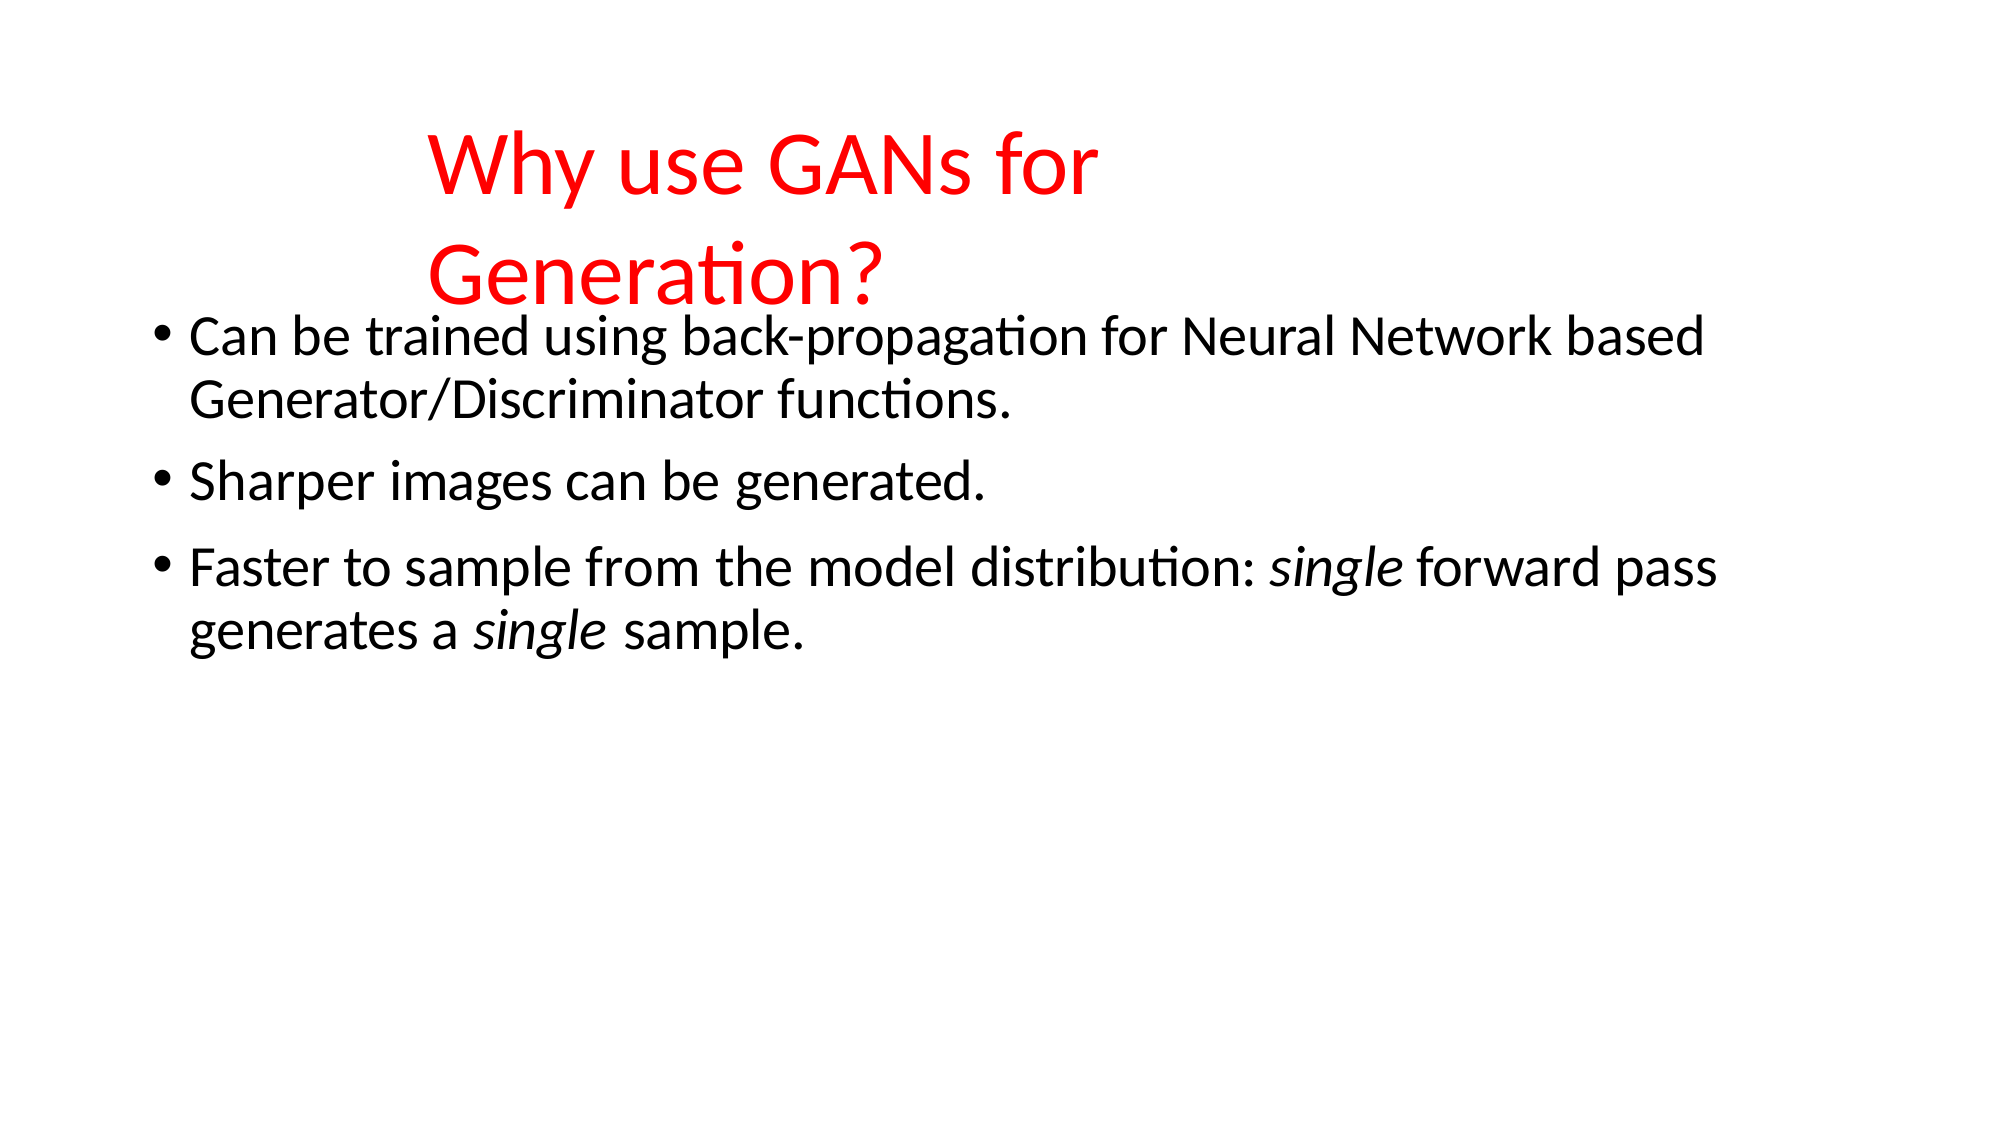

# Why use GANs for Generation?
Can be trained using back-propagation for Neural Network based  Generator/Discriminator functions.
Sharper images can be generated.
Faster to sample from the model distribution: single forward pass  generates a single sample.